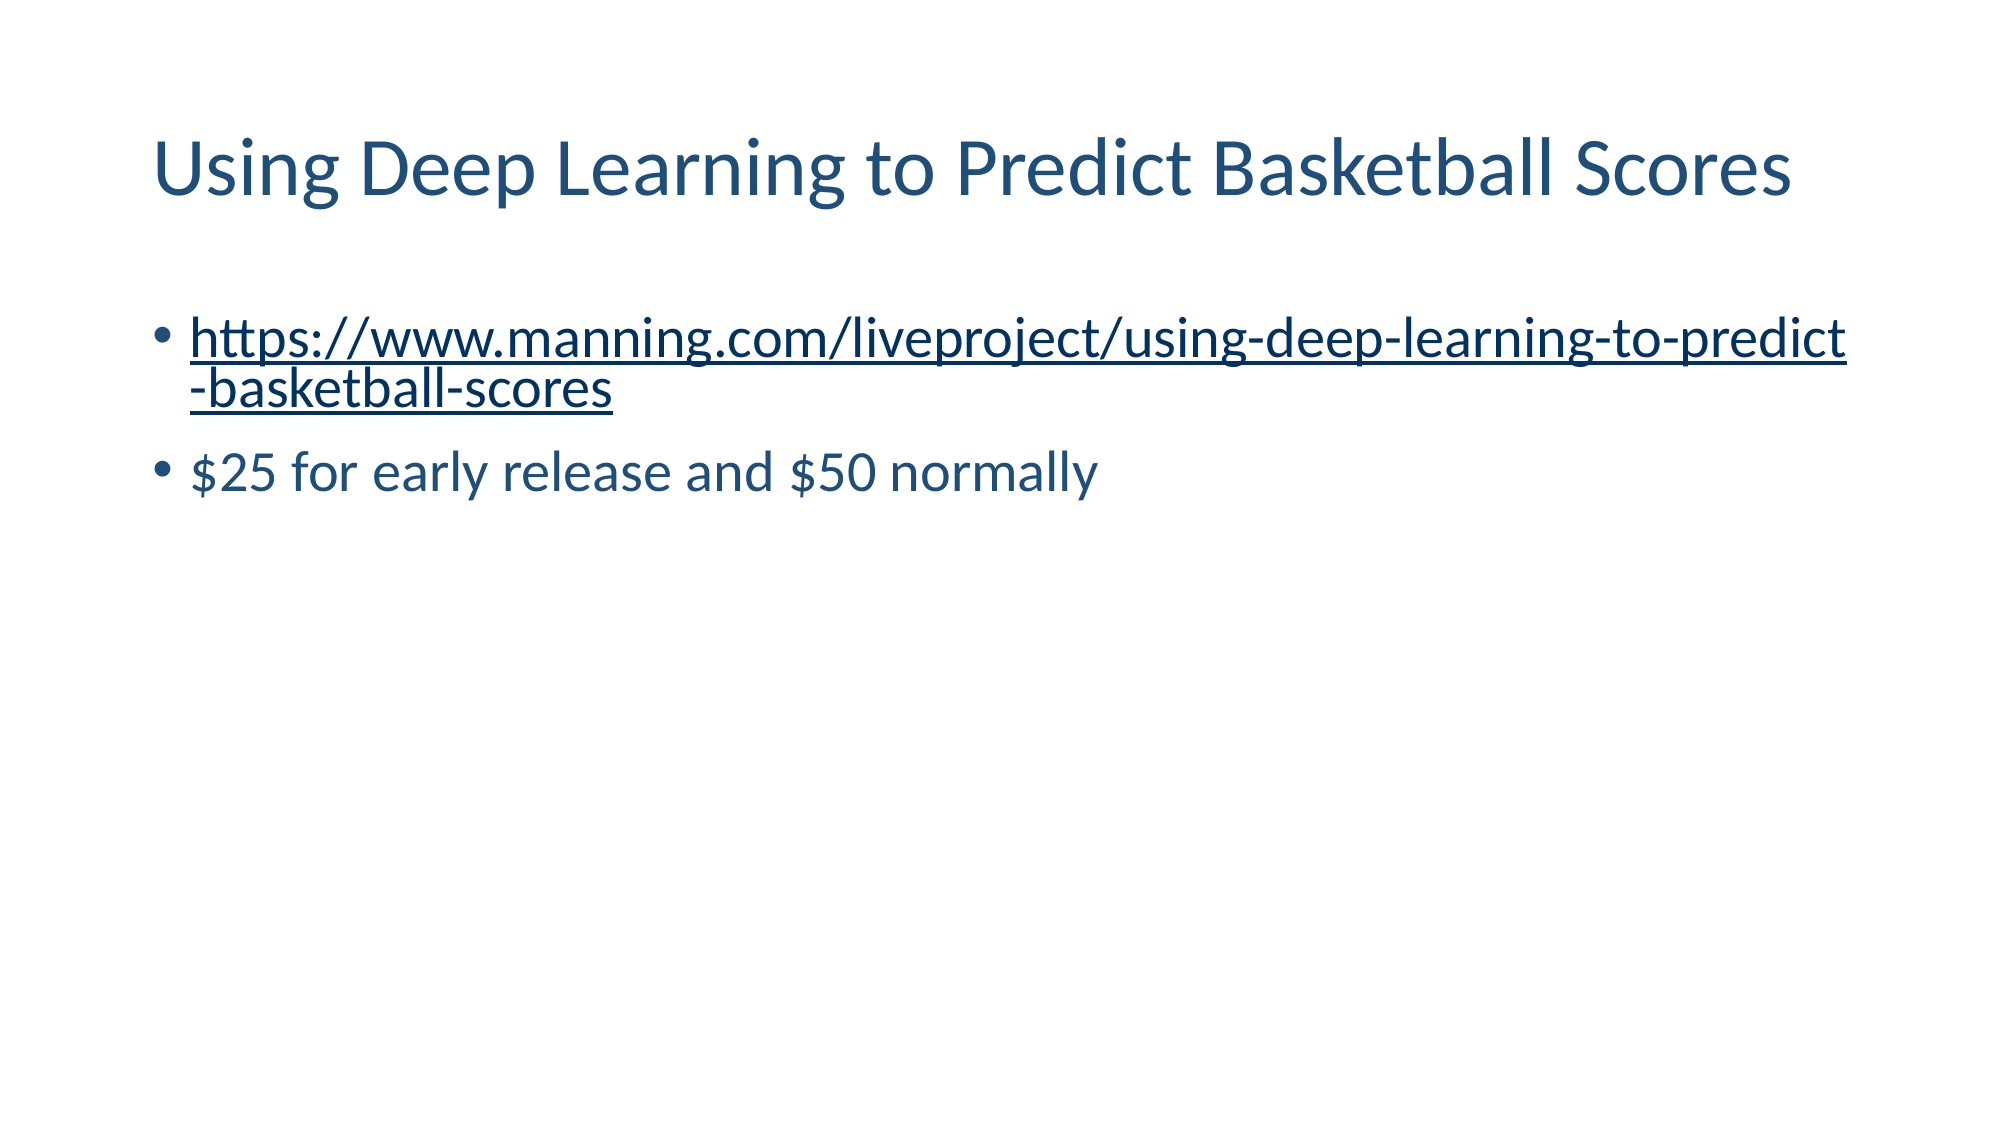

# Using Deep Learning to Predict Basketball Scores
https://www.manning.com/liveproject/using-deep-learning-to-predict-basketball-scores
$25 for early release and $50 normally